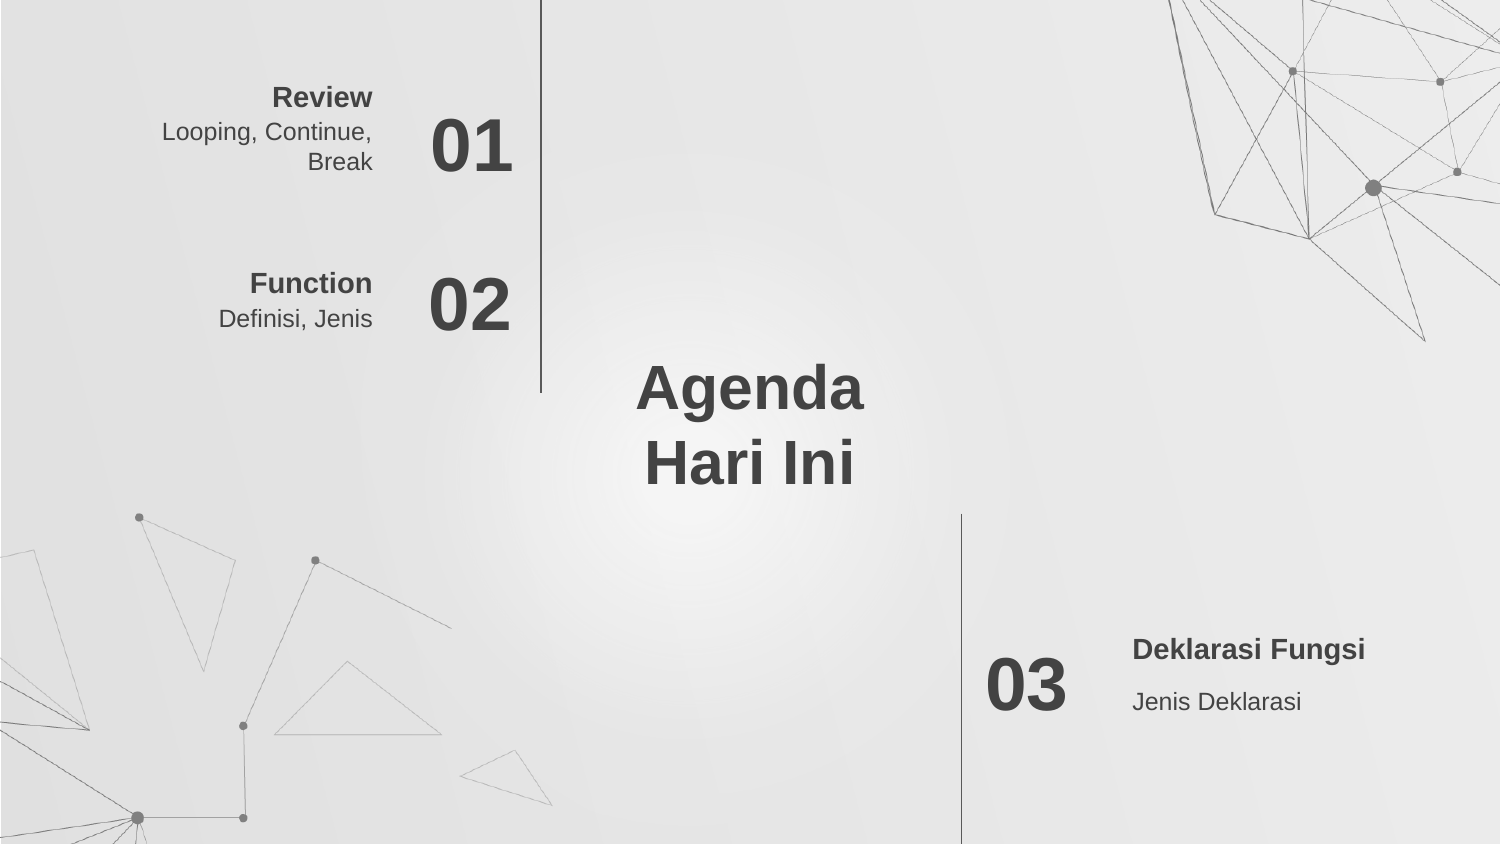

Review
01
Looping, Continue, Break
Function
02
Definisi, Jenis
# Agenda Hari Ini
Deklarasi Fungsi
03
Jenis Deklarasi